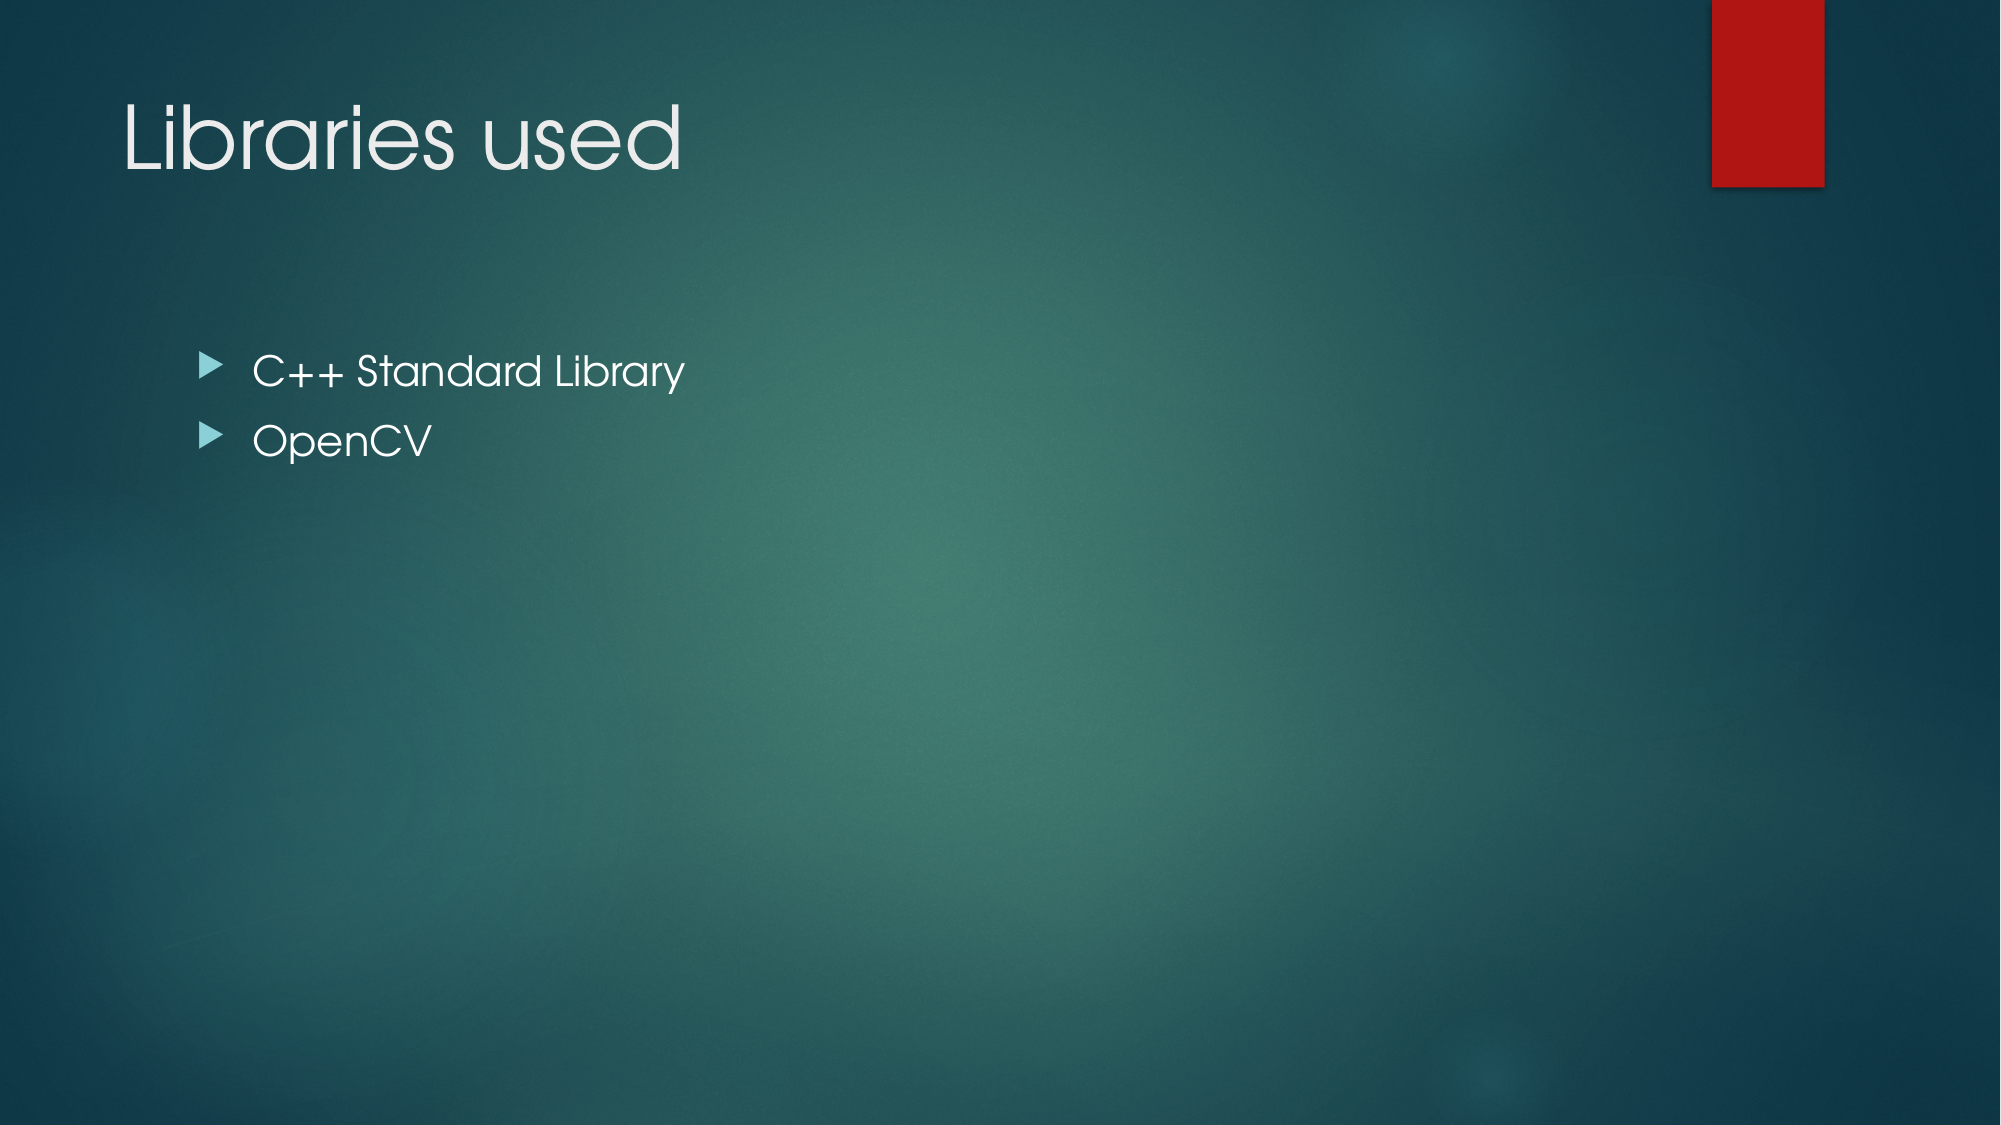

# Libraries used
C++ Standard Library
OpenCV